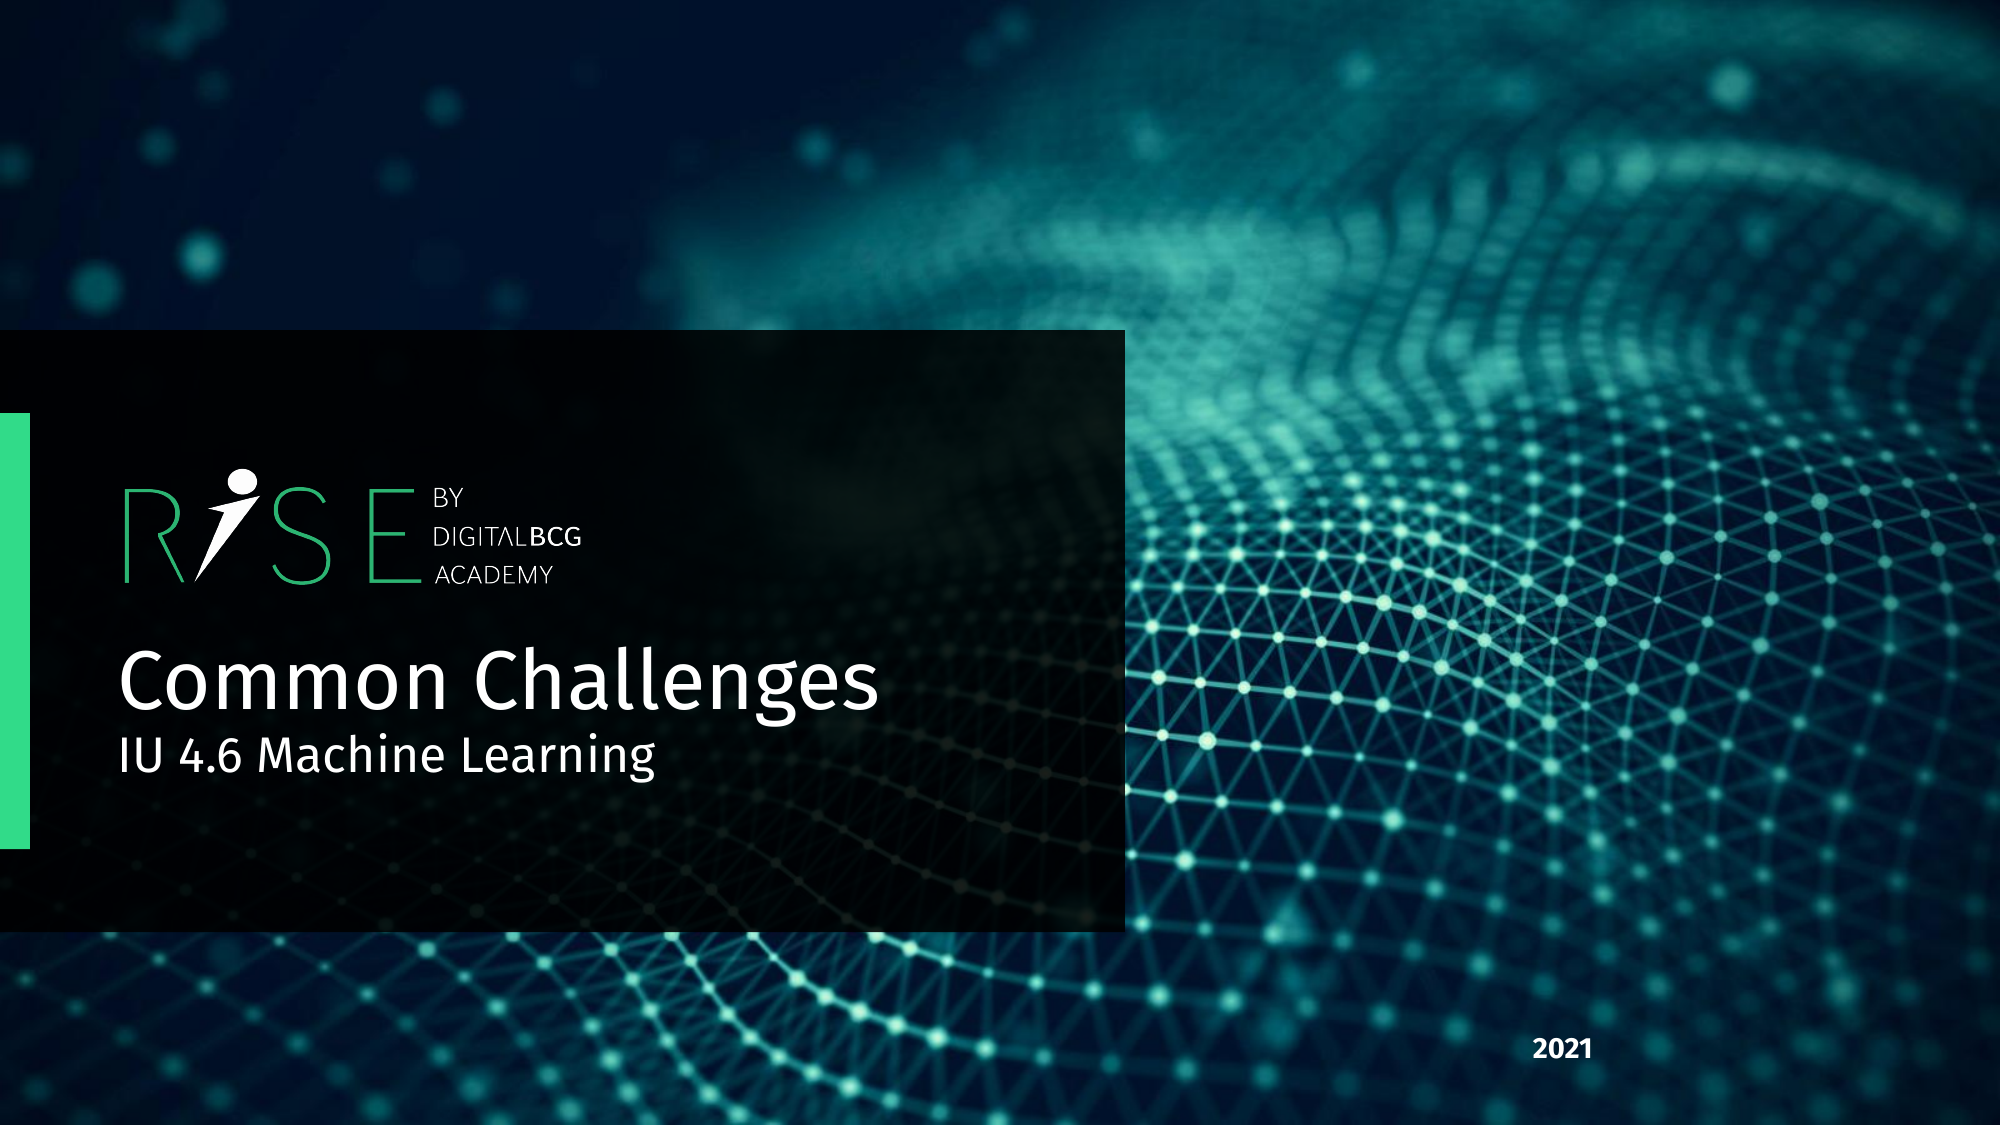

# Common Challenges IU 4.6 Machine Learning
2021